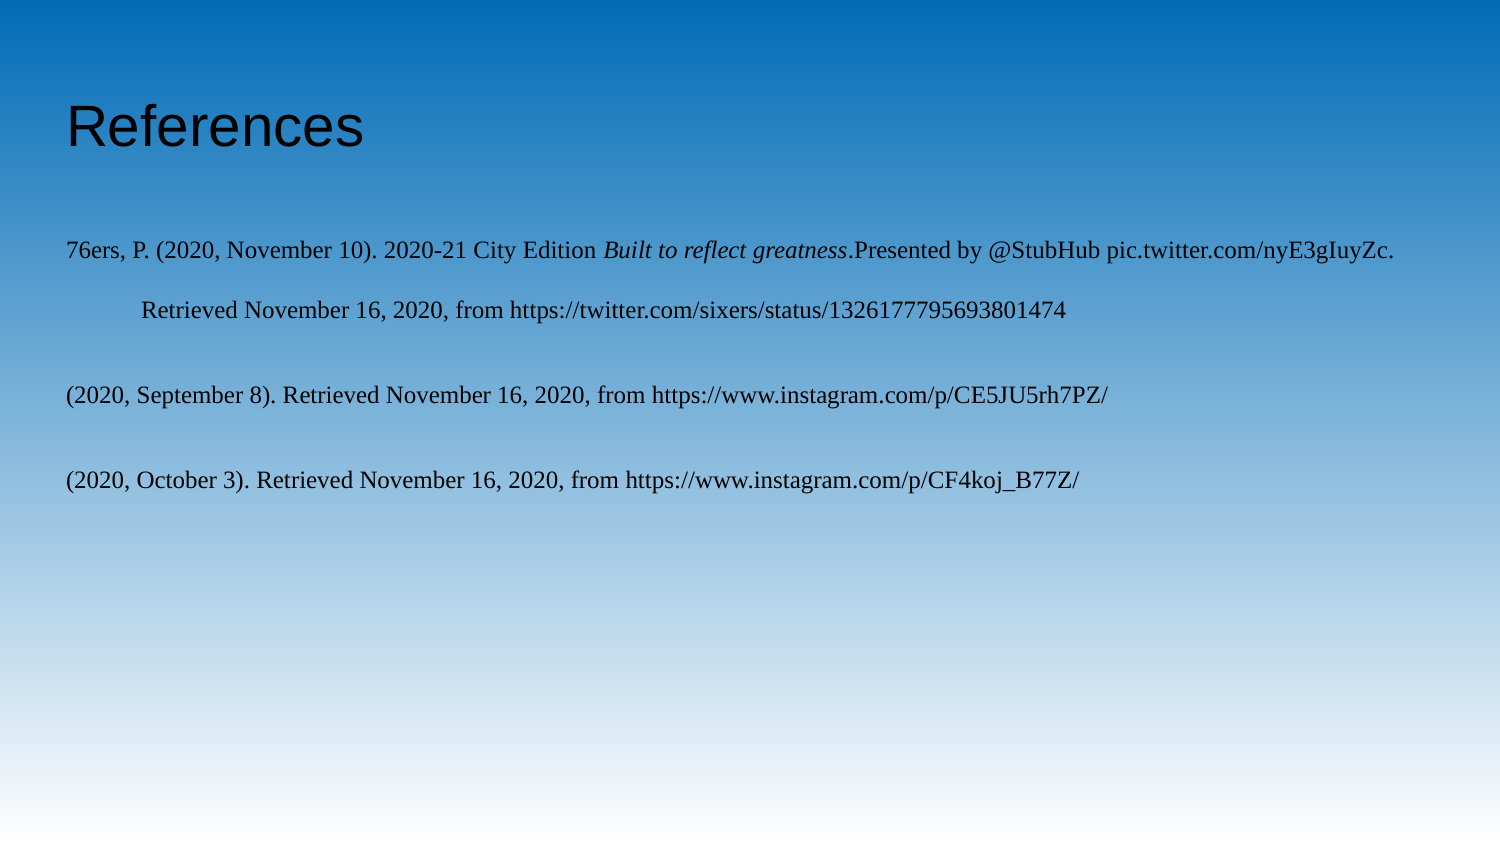

# References
76ers, P. (2020, November 10). 2020-21 City Edition Built to reflect greatness.Presented by @StubHub pic.twitter.com/nyE3gIuyZc. Retrieved November 16, 2020, from https://twitter.com/sixers/status/1326177795693801474
(2020, September 8). Retrieved November 16, 2020, from https://www.instagram.com/p/CE5JU5rh7PZ/
(2020, October 3). Retrieved November 16, 2020, from https://www.instagram.com/p/CF4koj_B77Z/